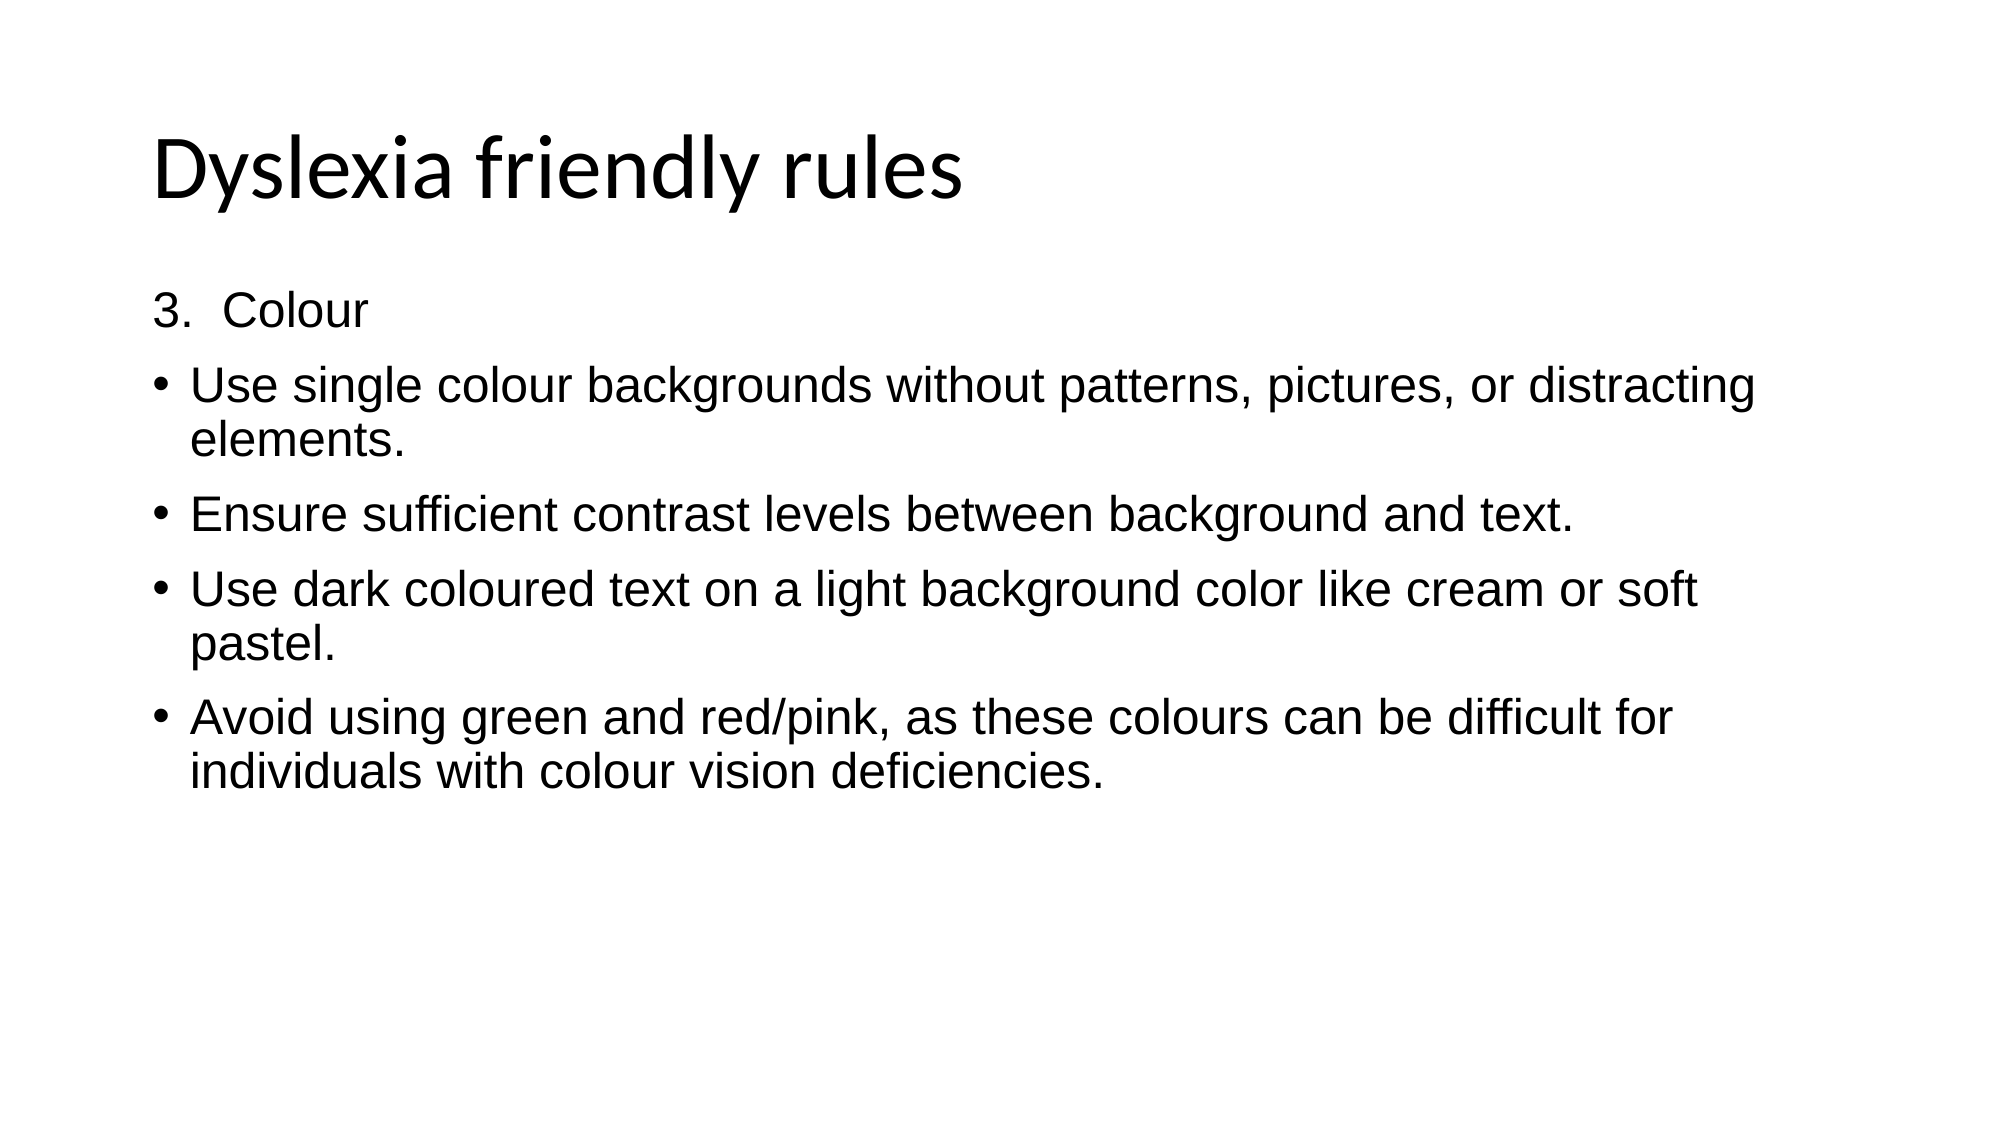

# Dyslexia friendly rules
3.  Colour
Use single colour backgrounds without patterns, pictures, or distracting elements.
Ensure sufficient contrast levels between background and text.
Use dark coloured text on a light background color like cream or soft pastel.
Avoid using green and red/pink, as these colours can be difficult for individuals with colour vision deficiencies.